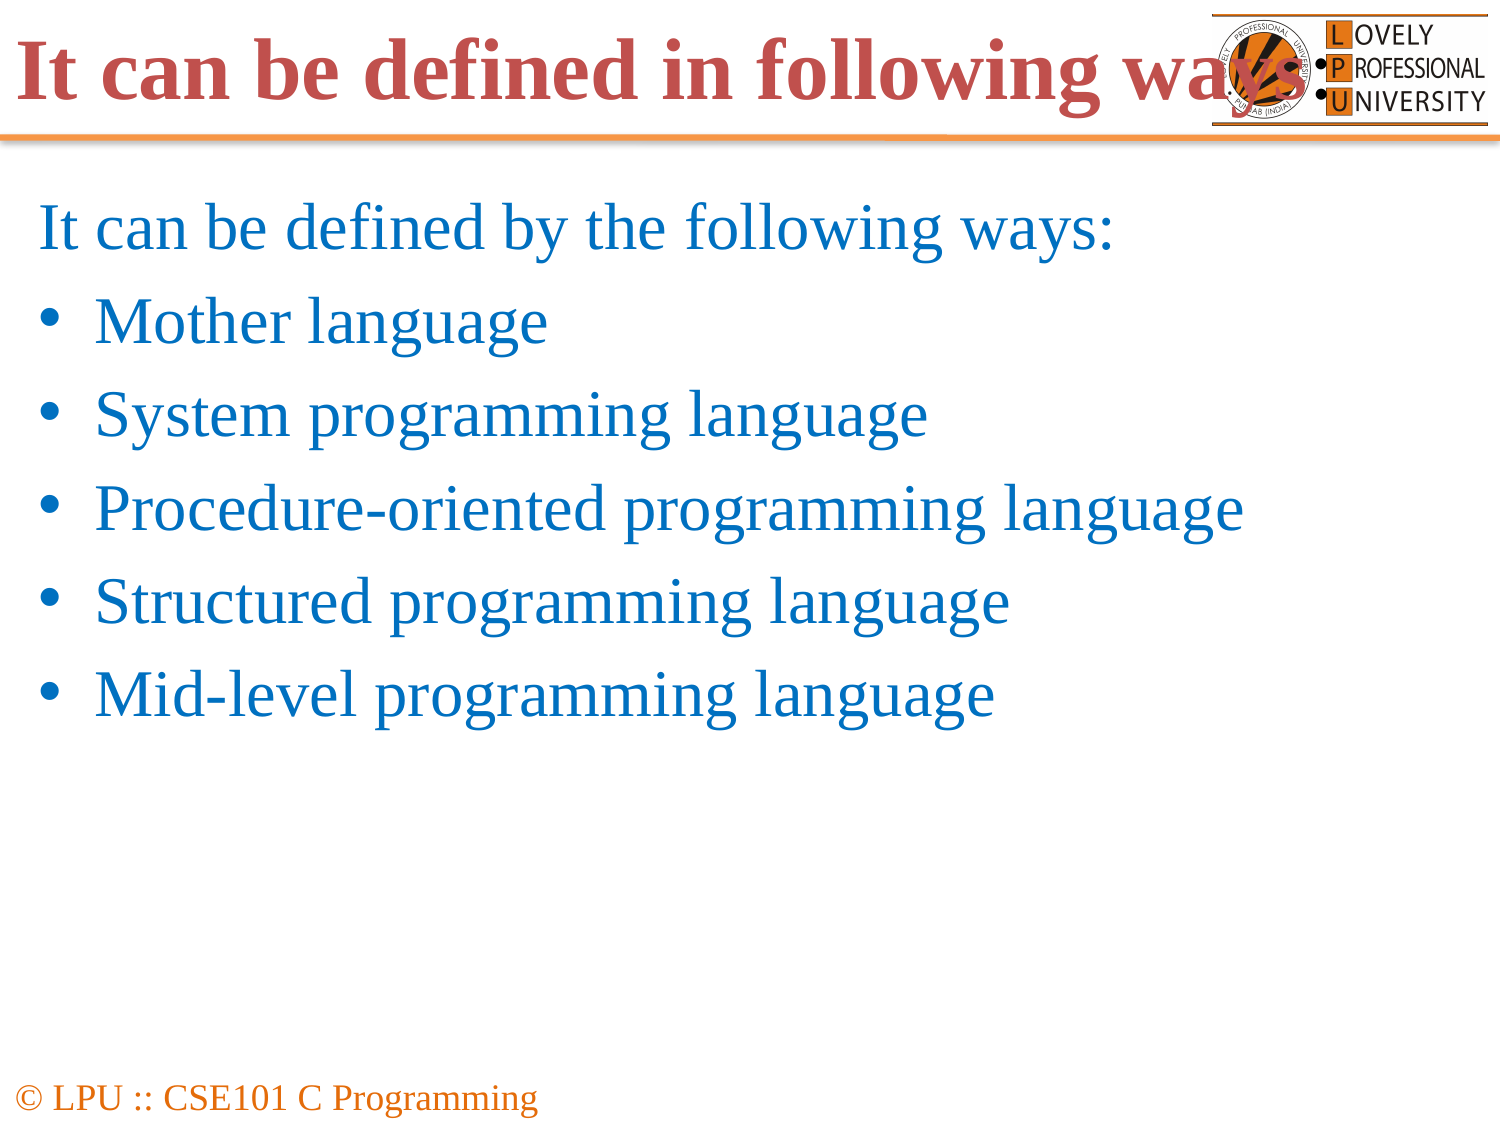

# It can be defined in following ways:
It can be defined by the following ways:
Mother language
System programming language
Procedure-oriented programming language
Structured programming language
Mid-level programming language